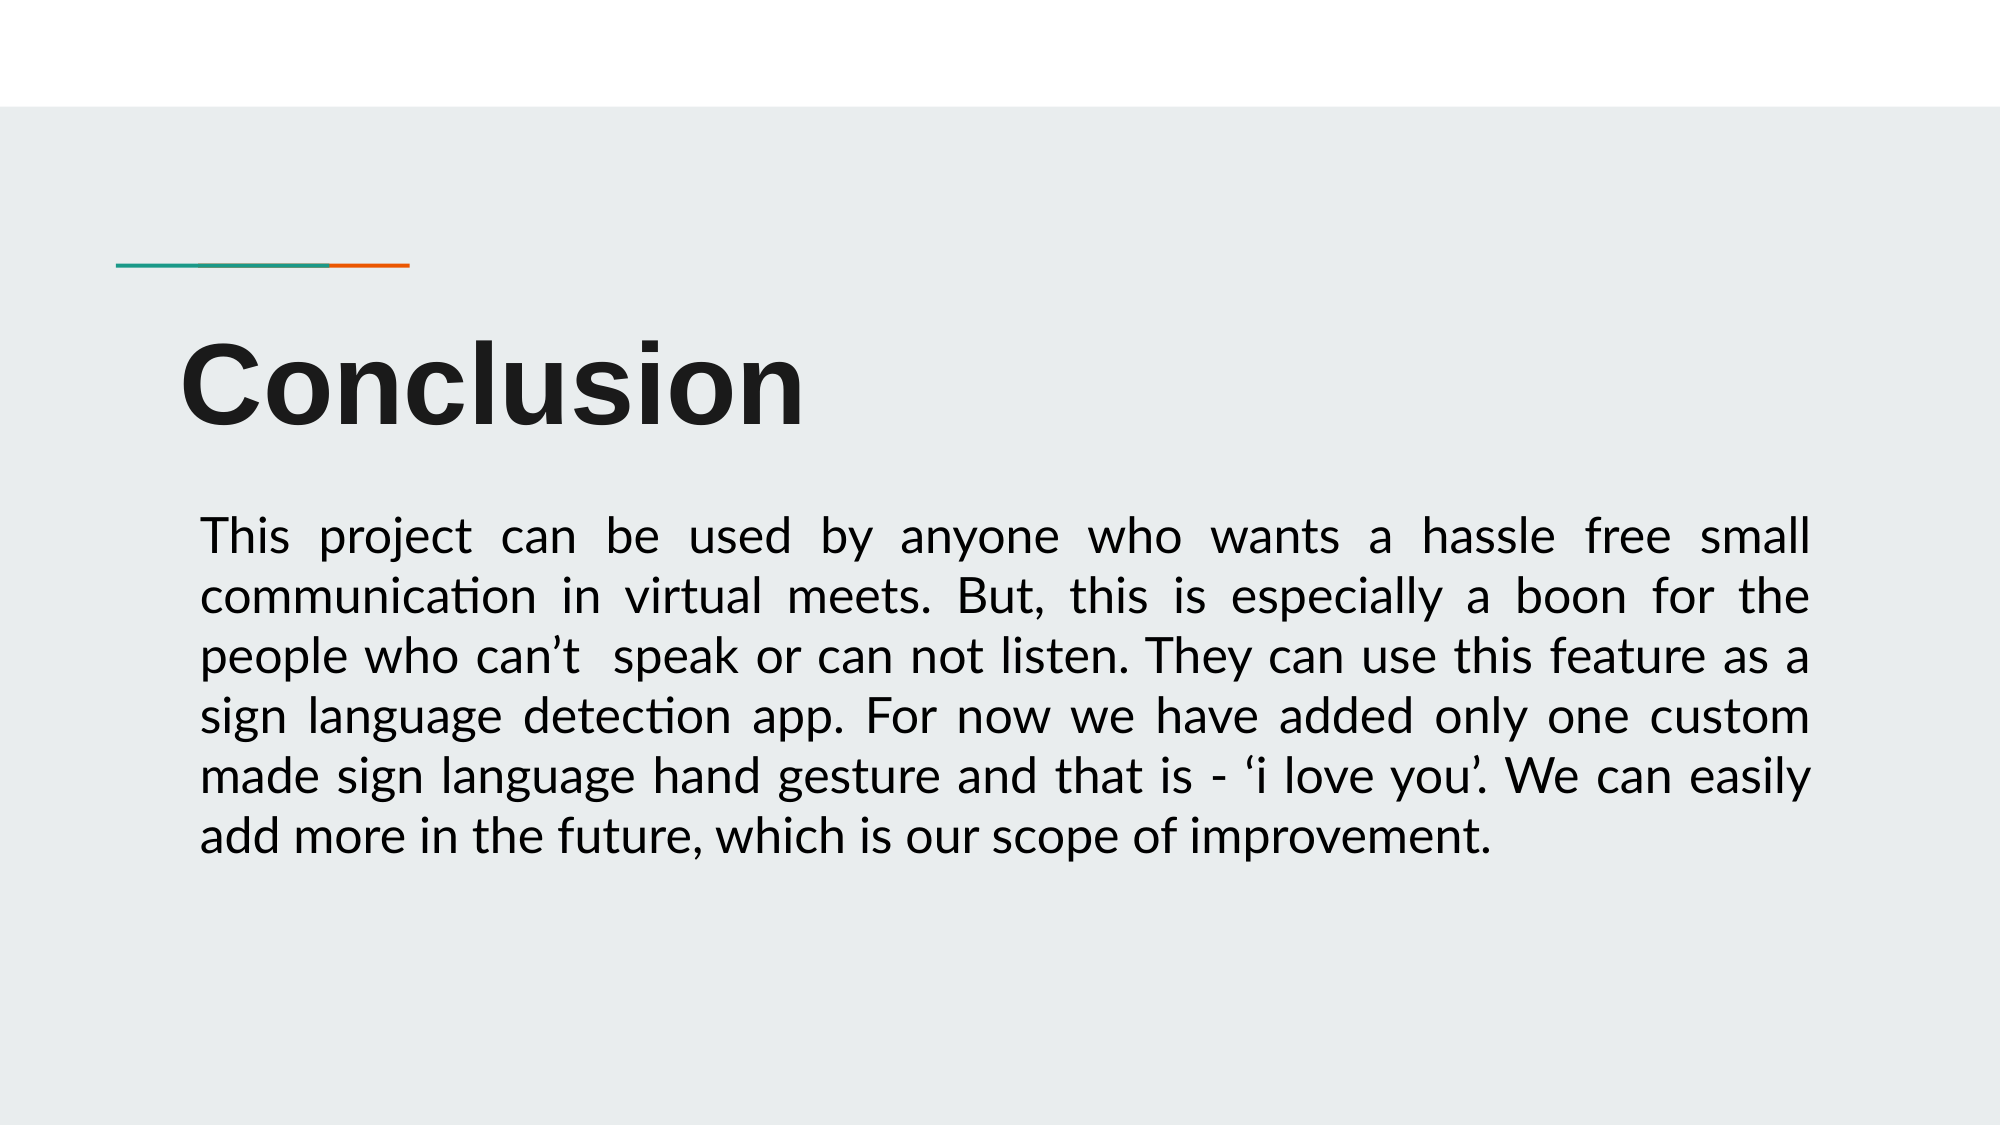

# Conclusion
This project can be used by anyone who wants a hassle free small communication in virtual meets. But, this is especially a boon for the people who can’t  speak or can not listen. They can use this feature as a sign language detection app. For now we have added only one custom made sign language hand gesture and that is - ‘i love you’. We can easily add more in the future, which is our scope of improvement.